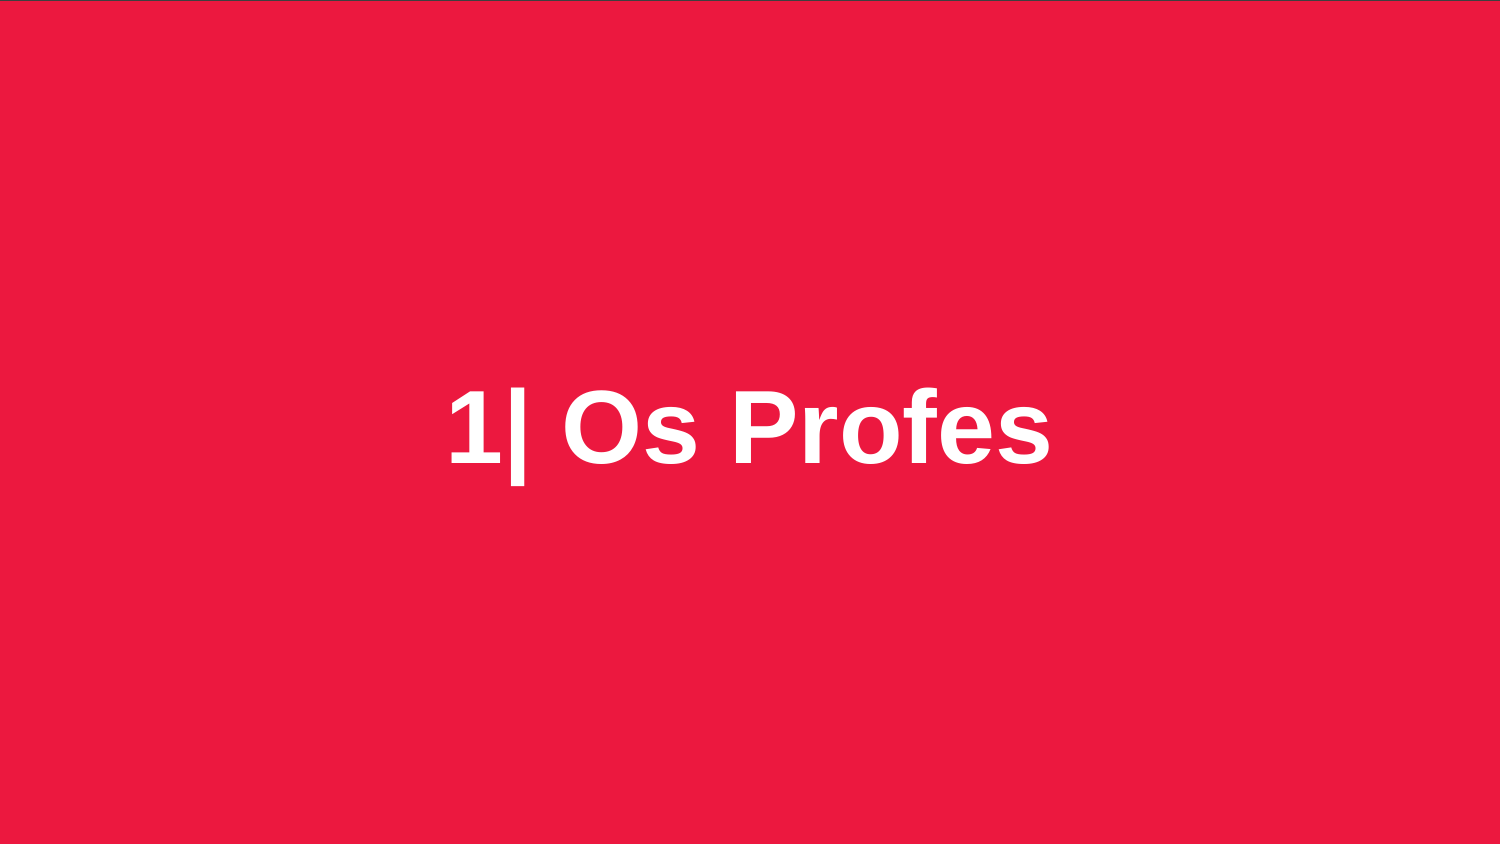

# Acá van cosas dentro del título anterior del temario (H3)
1| Os Profes